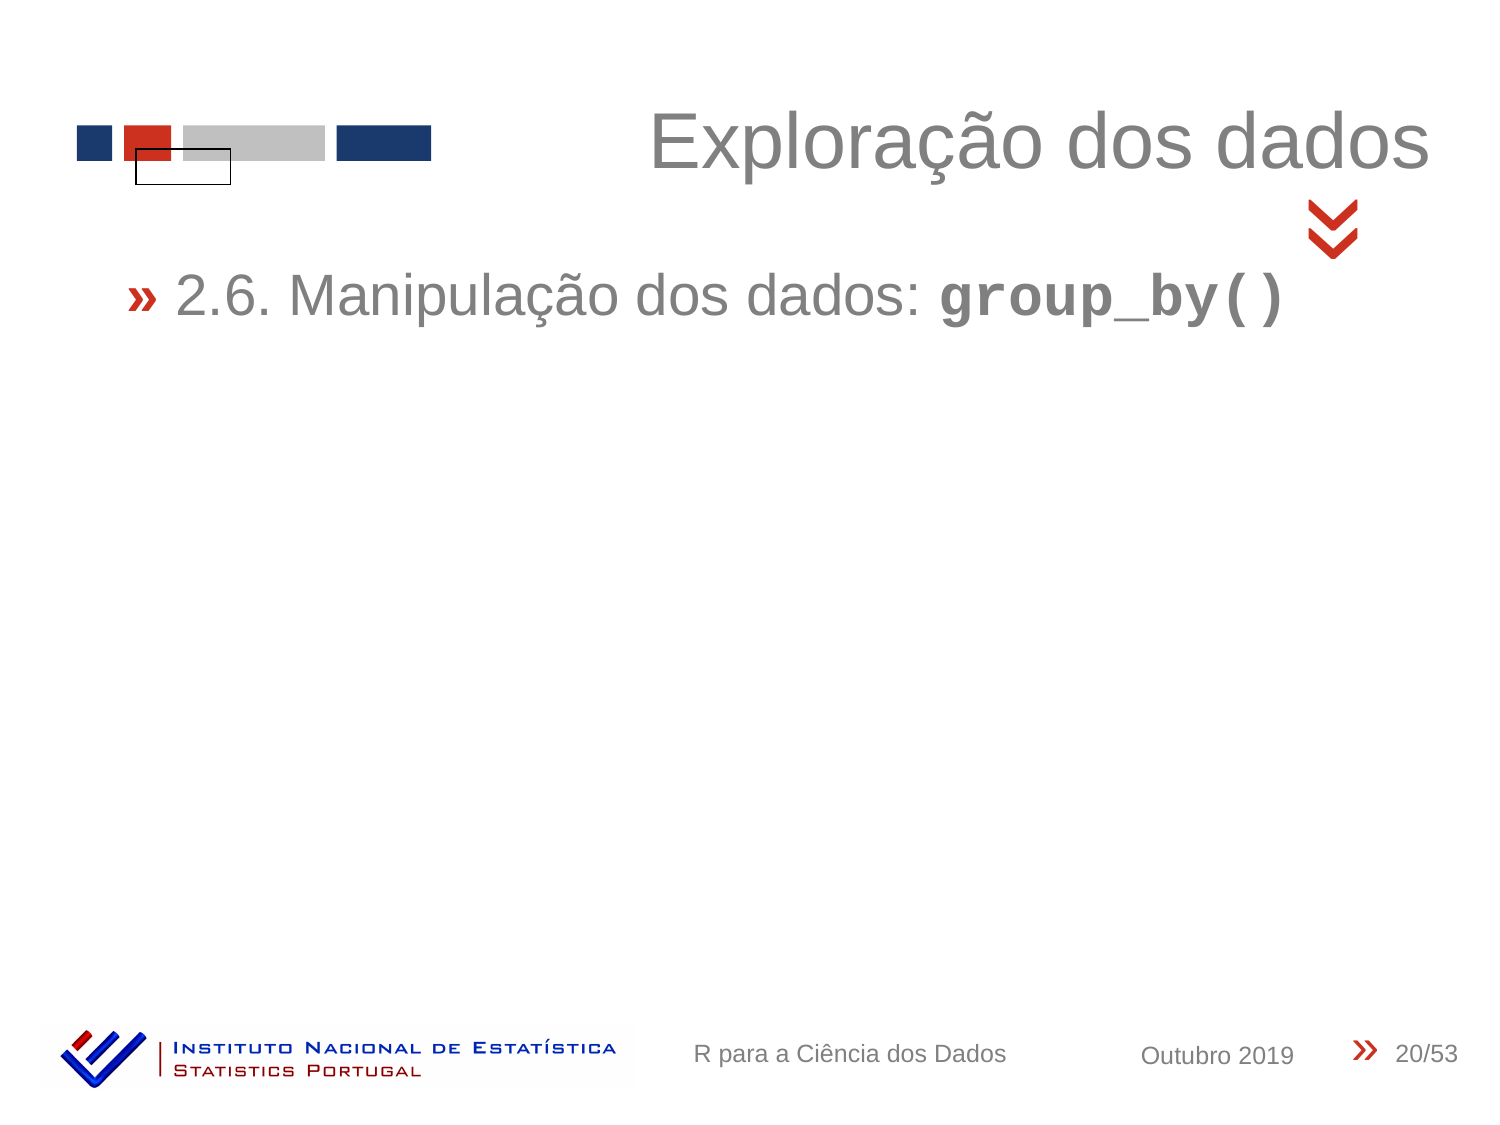

Exploração dos dados
«
» 2.6. Manipulação dos dados: group_by()
20